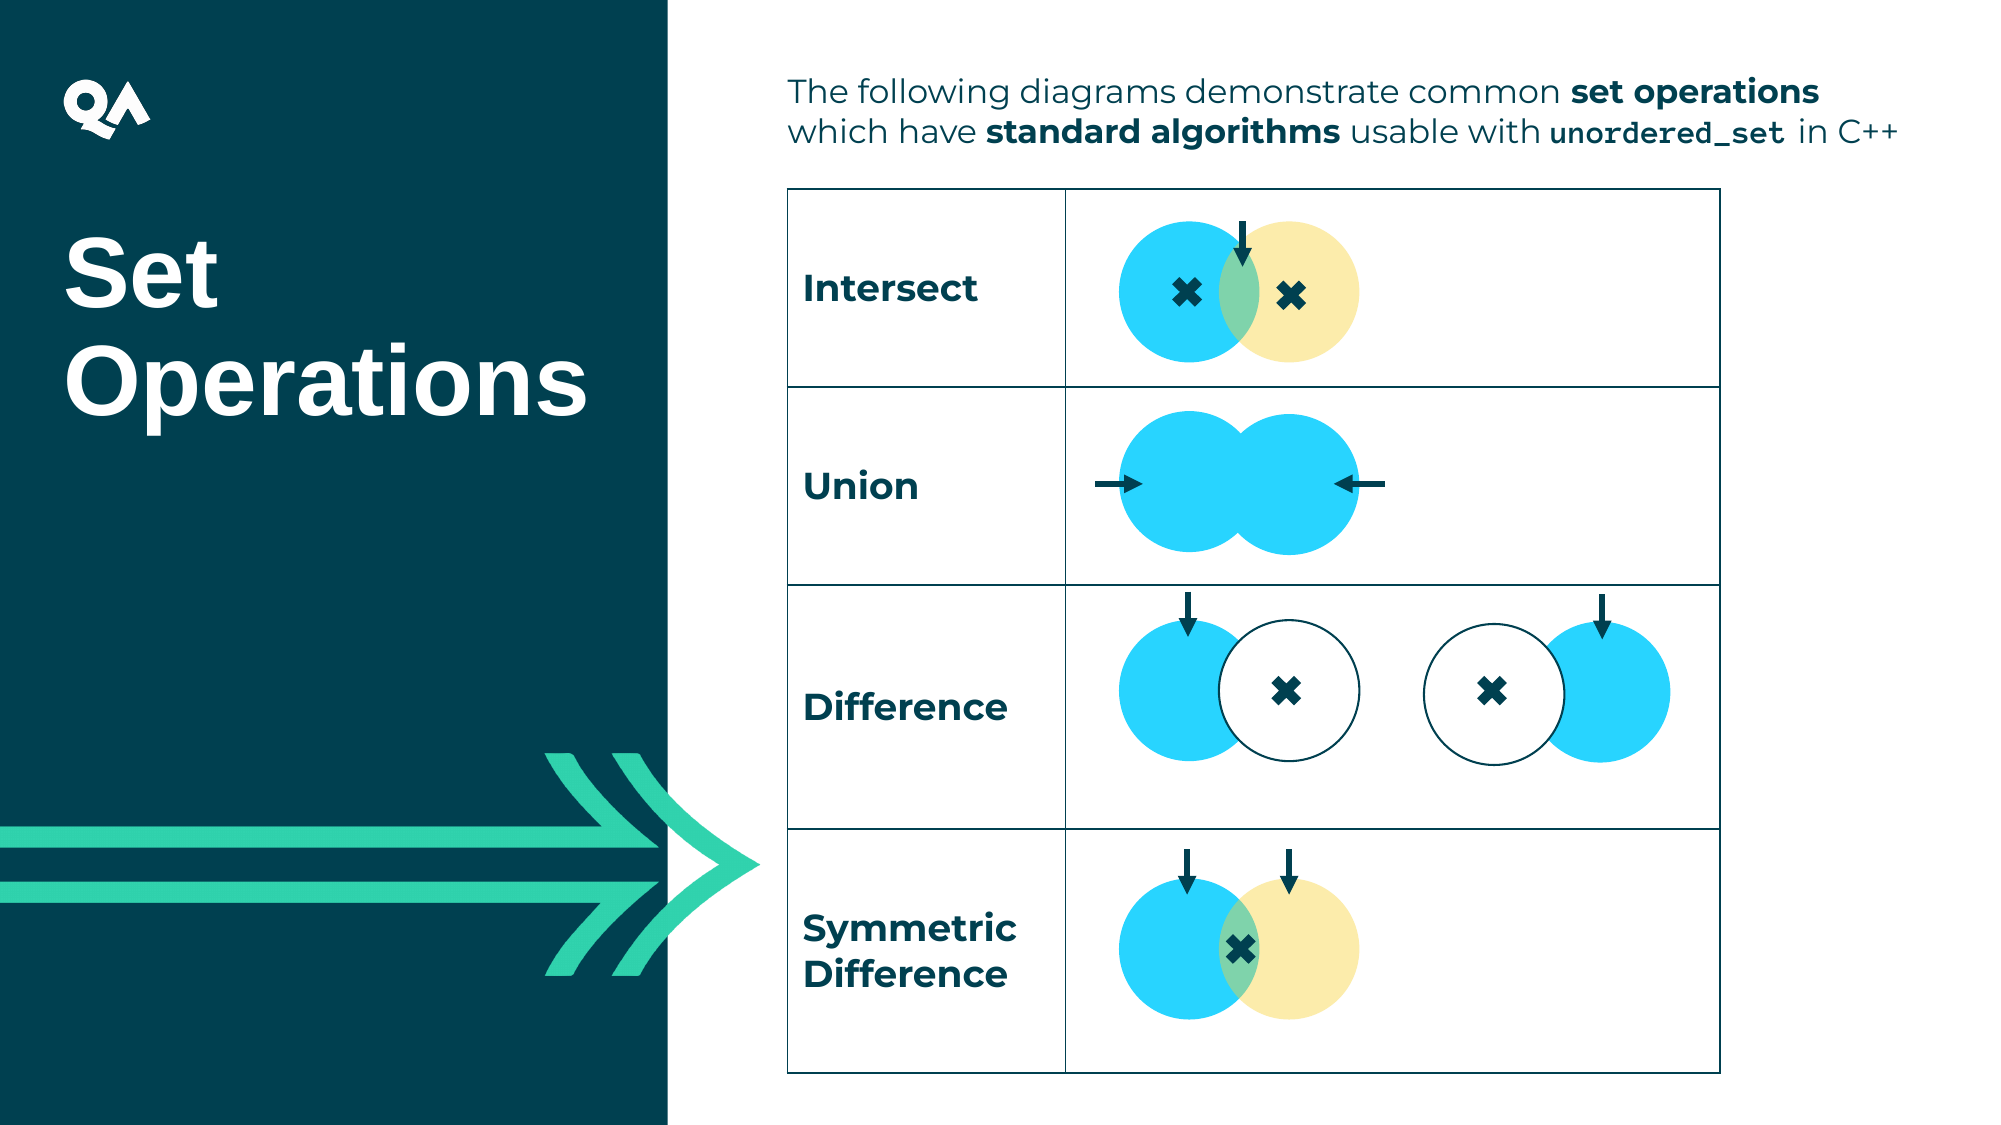

The following diagrams demonstrate common set operations which have standard algorithms usable with unordered_set in C++
| Intersect |  |
| --- | --- |
| Union |  |
| Difference |  |
| Symmetric Difference |  |
Set Operations